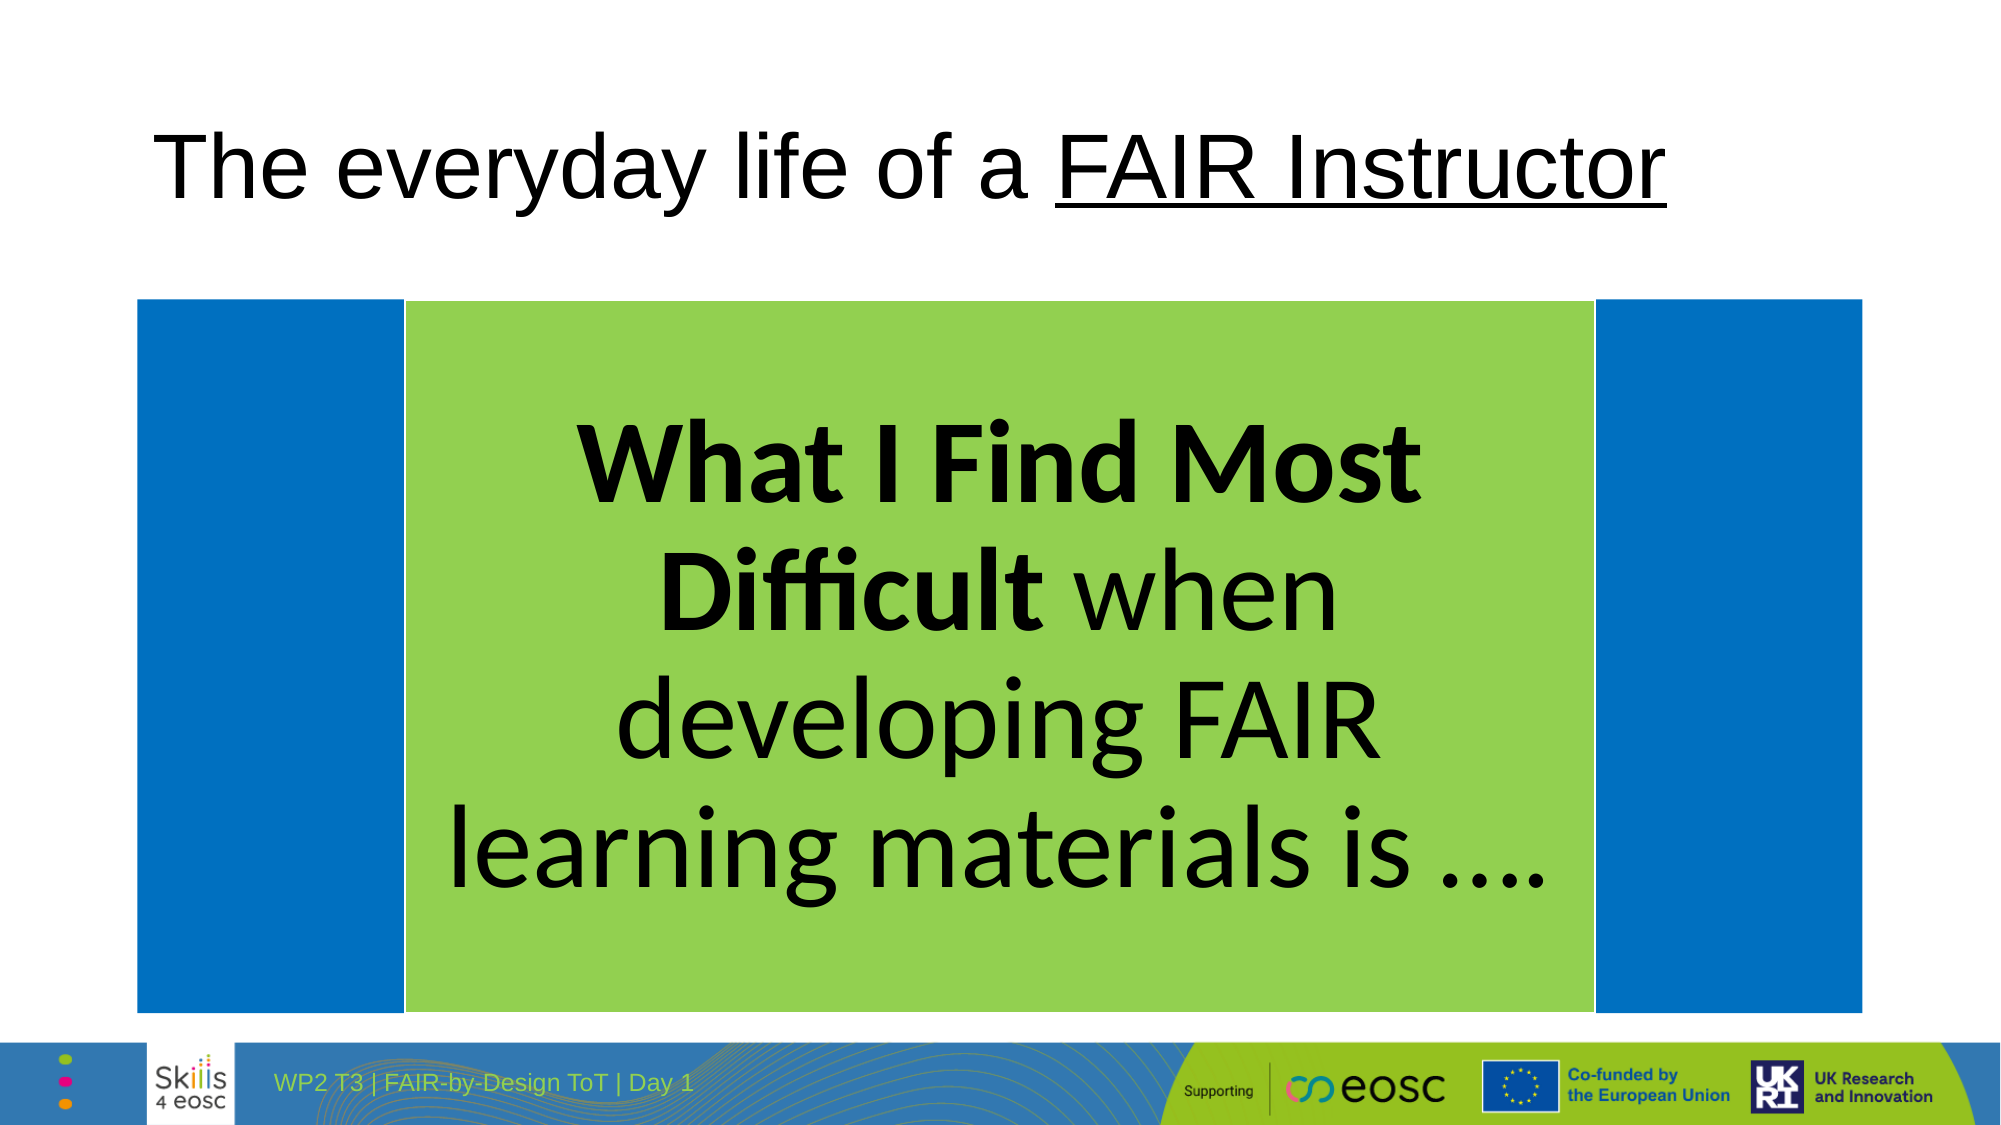

# The everyday life of a FAIR Instructor
What I Find Most Difficult when developing FAIR learning materials is ….
WP2 T3 | FAIR-by-Design ToT | Day 1